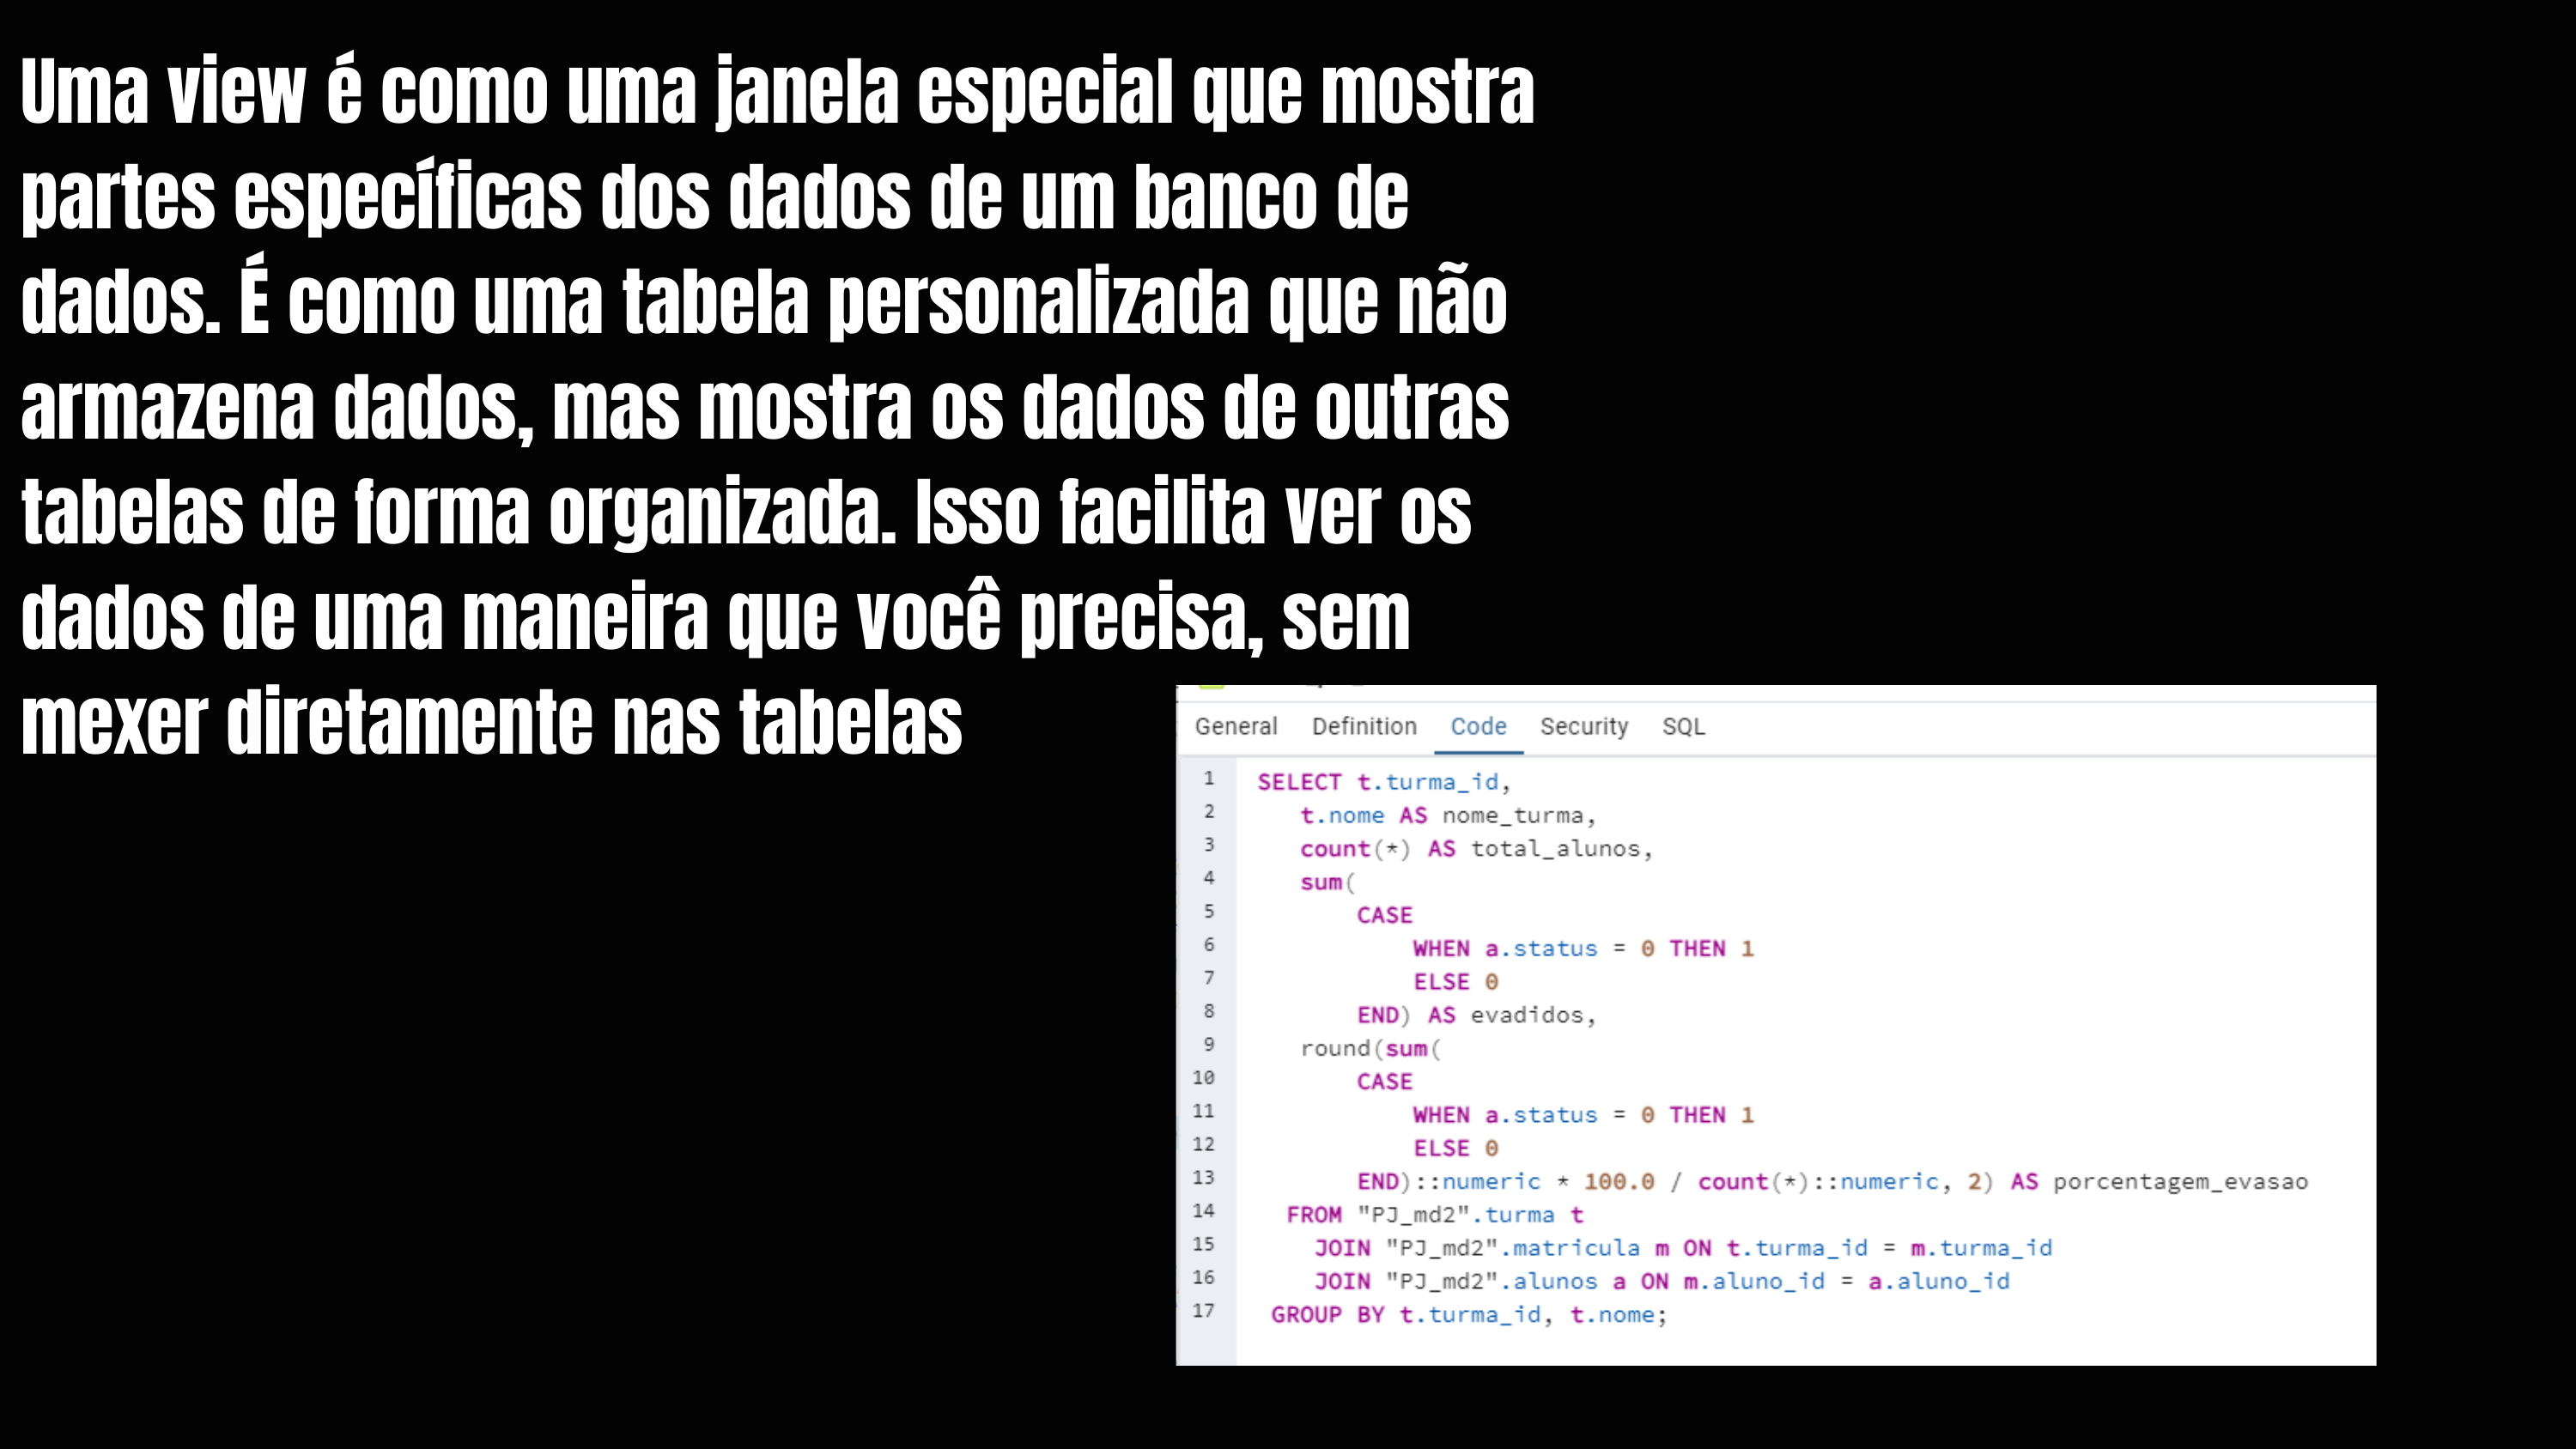

Uma view é como uma janela especial que mostra partes específicas dos dados de um banco de dados. É como uma tabela personalizada que não armazena dados, mas mostra os dados de outras tabelas de forma organizada. Isso facilita ver os dados de uma maneira que você precisa, sem mexer diretamente nas tabelas